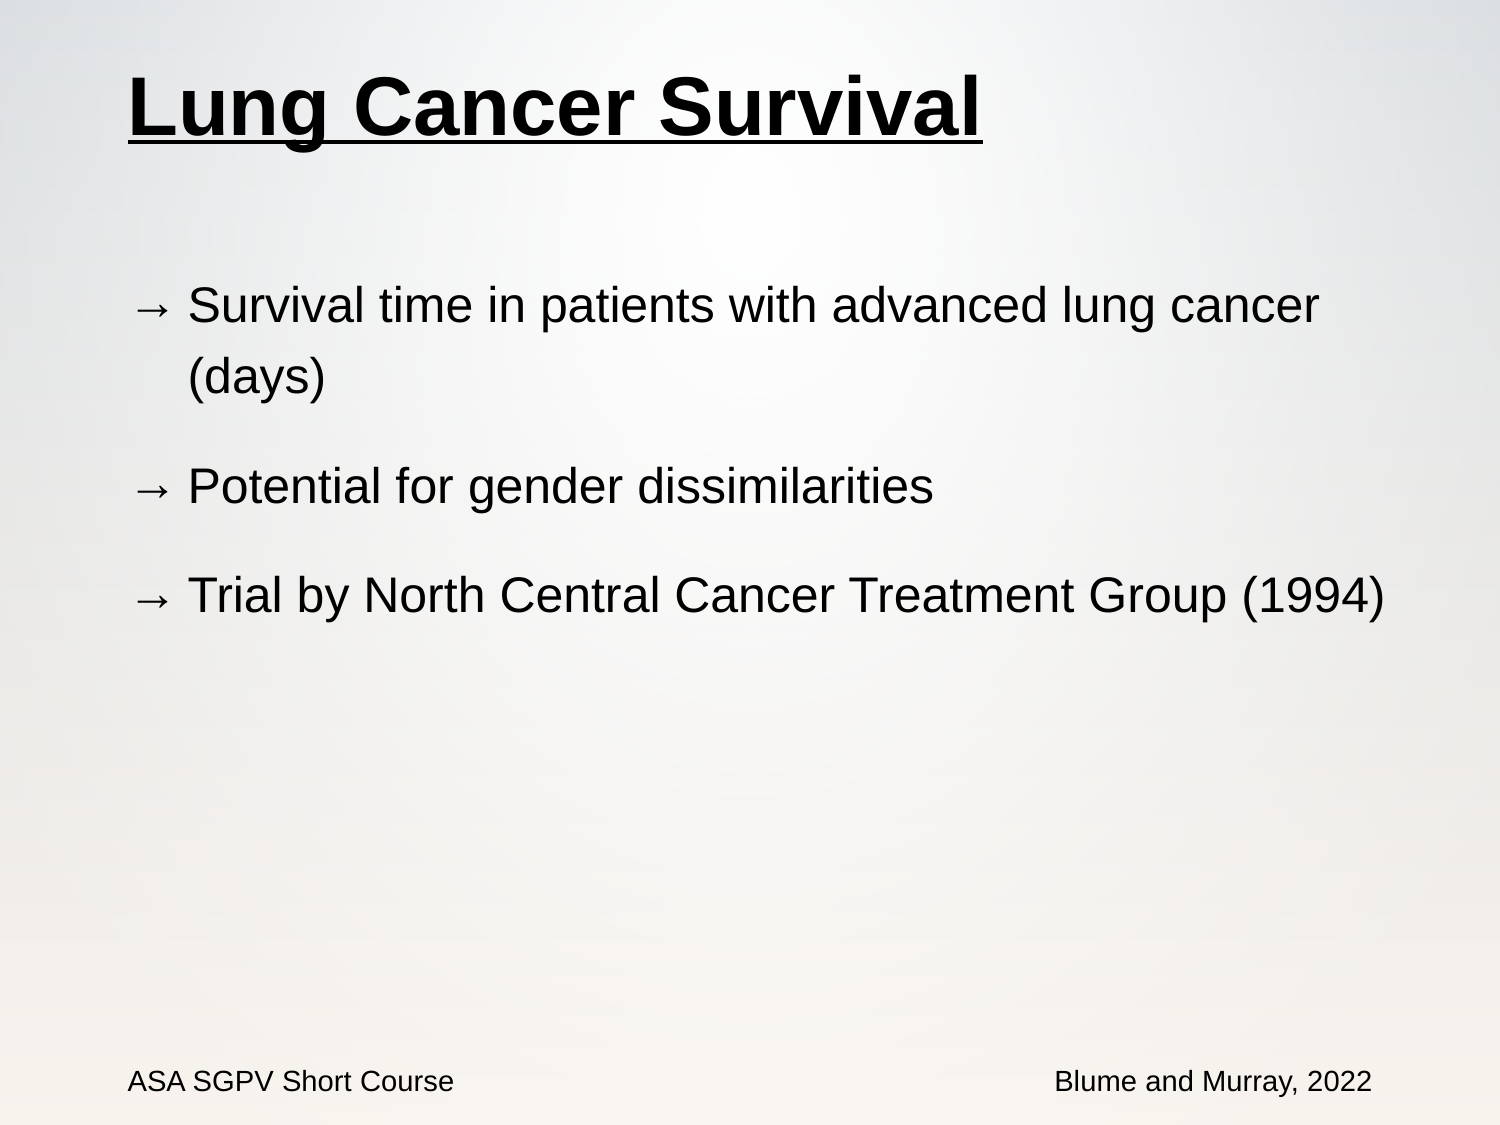

# Lung Cancer Survival
Survival time in patients with advanced lung cancer (days)
Potential for gender dissimilarities
Trial by North Central Cancer Treatment Group (1994)

ASA SGPV Short Course
Blume and Murray, 2022